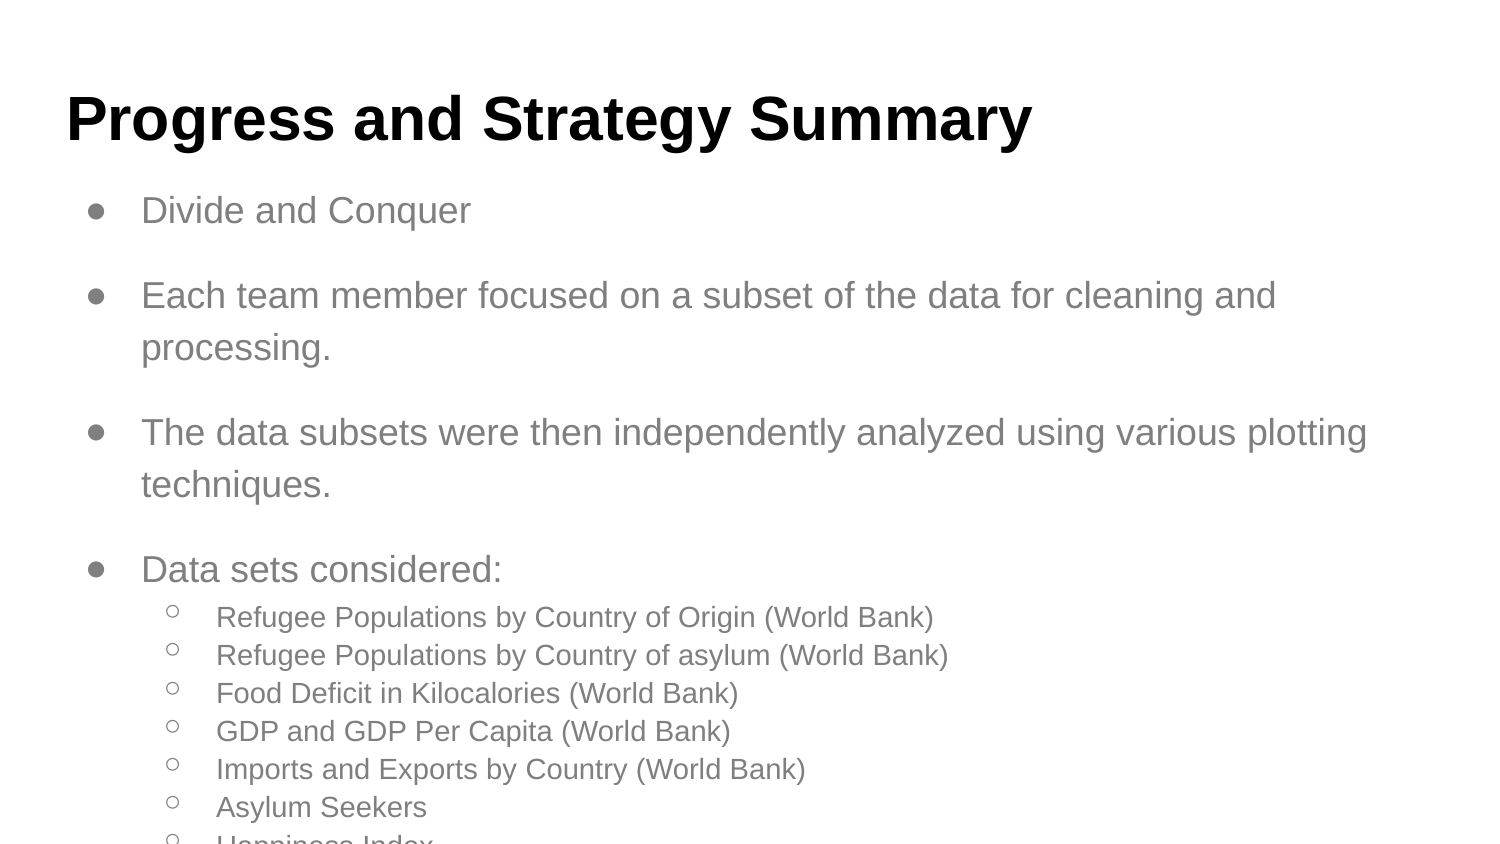

# Progress and Strategy Summary
Divide and Conquer
Each team member focused on a subset of the data for cleaning and processing.
The data subsets were then independently analyzed using various plotting techniques.
Data sets considered:
Refugee Populations by Country of Origin (World Bank)
Refugee Populations by Country of asylum (World Bank)
Food Deficit in Kilocalories (World Bank)
GDP and GDP Per Capita (World Bank)
Imports and Exports by Country (World Bank)
Asylum Seekers
Happiness Index